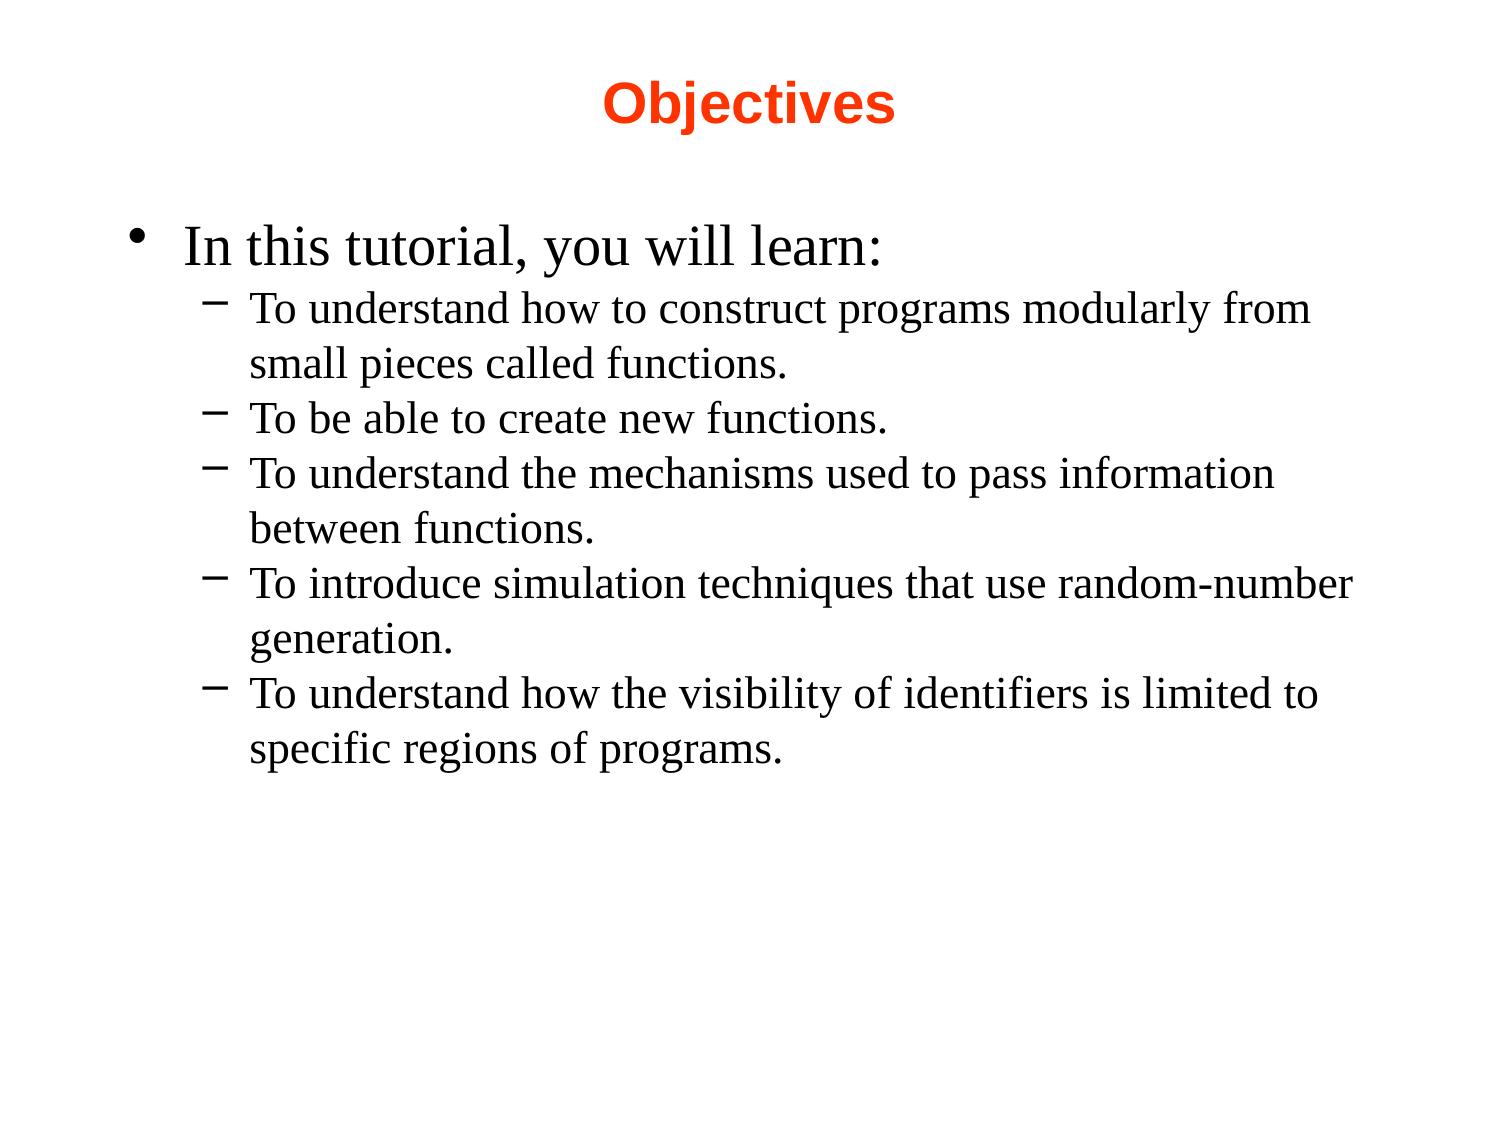

2
# Objectives
In this tutorial, you will learn:
To understand how to construct programs modularly from small pieces called functions.
To be able to create new functions.
To understand the mechanisms used to pass information between functions.
To introduce simulation techniques that use random-number generation.
To understand how the visibility of identifiers is limited to specific regions of programs.